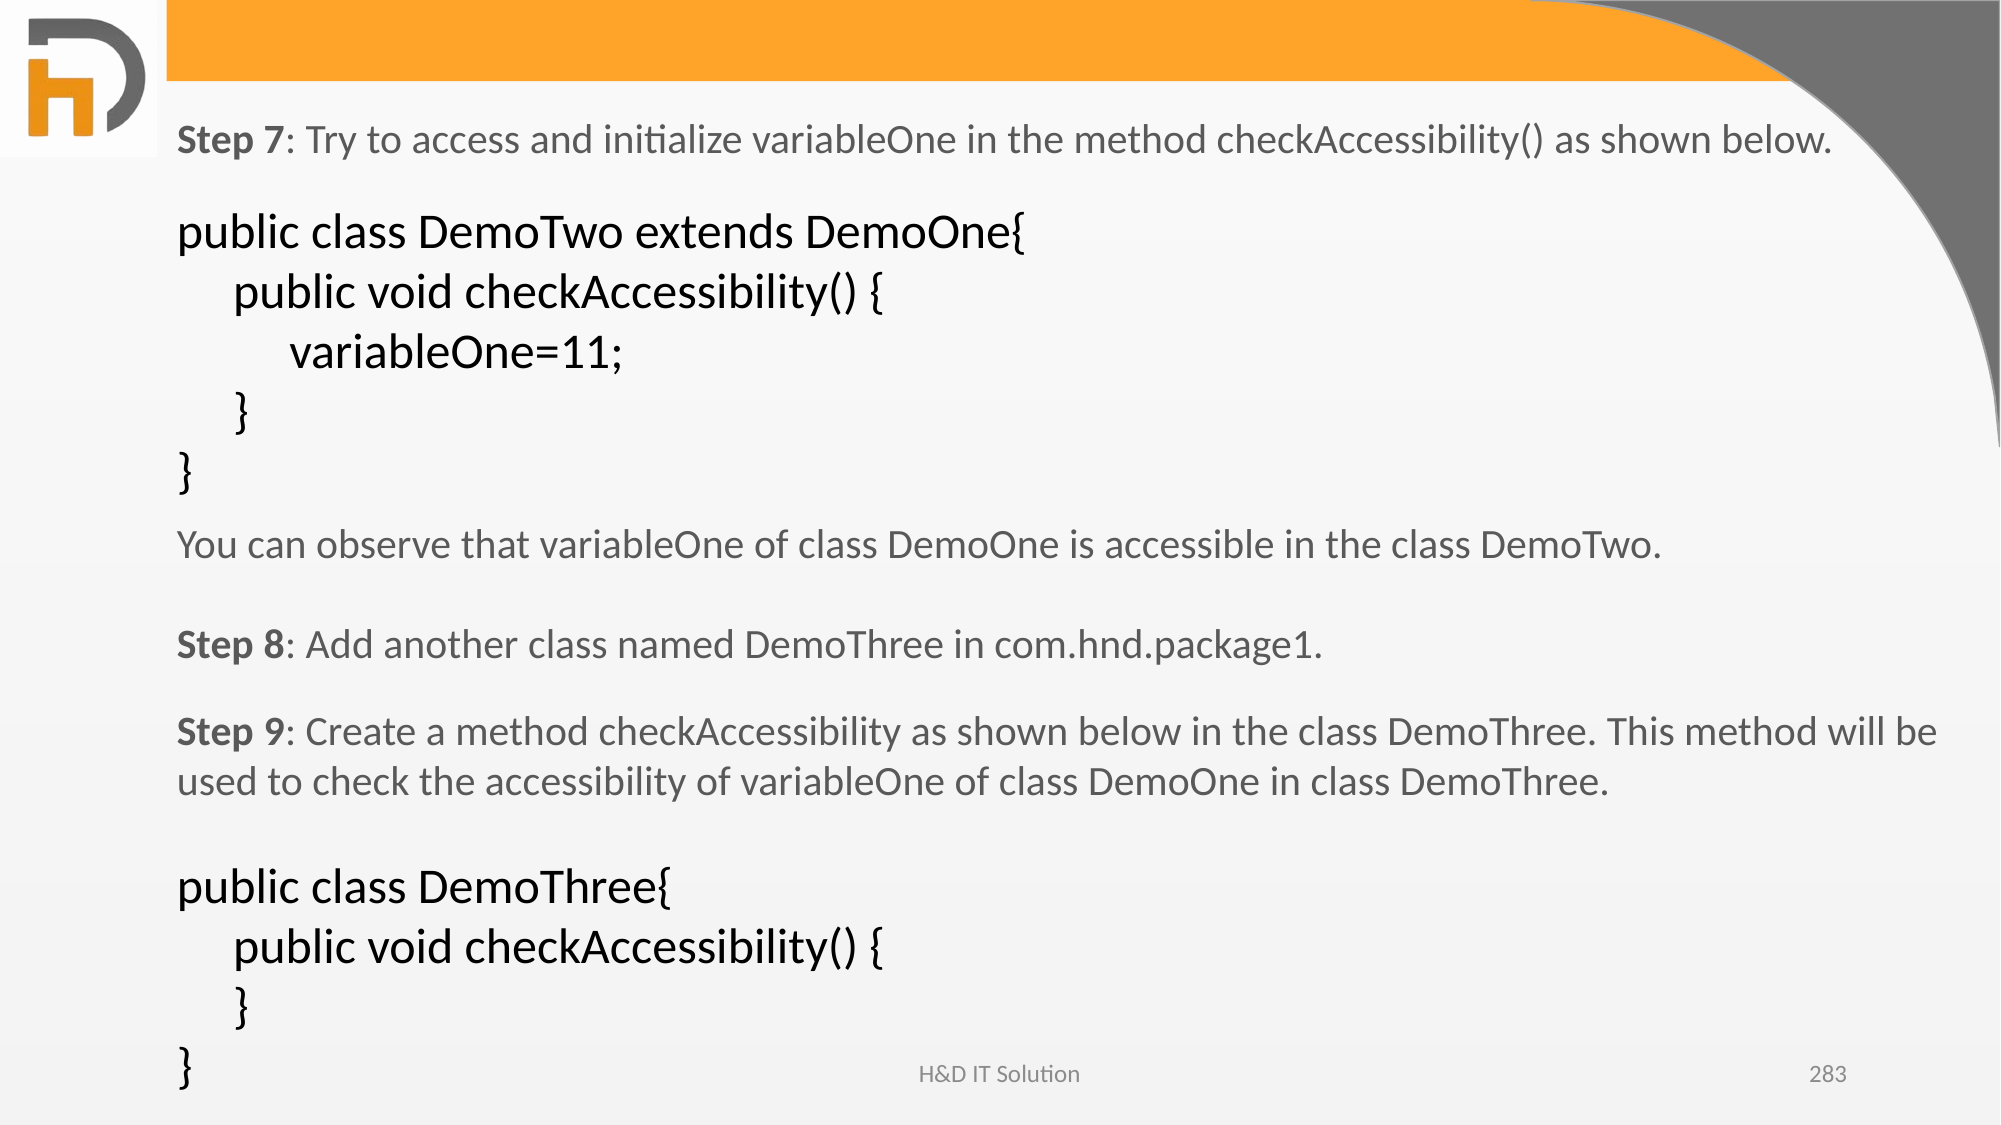

Step 7: Try to access and initialize variableOne in the method checkAccessibility() as shown below.
public class DemoTwo extends DemoOne{
     public void checkAccessibility() {
          variableOne=11;
     }
}
You can observe that variableOne of class DemoOne is accessible in the class DemoTwo.

Step 8: Add another class named DemoThree in com.hnd.package1.
Step 9: Create a method checkAccessibility as shown below in the class DemoThree. This method will be used to check the accessibility of variableOne of class DemoOne in class DemoThree.
public class DemoThree{
     public void checkAccessibility() {
     }
}
H&D IT Solution
283